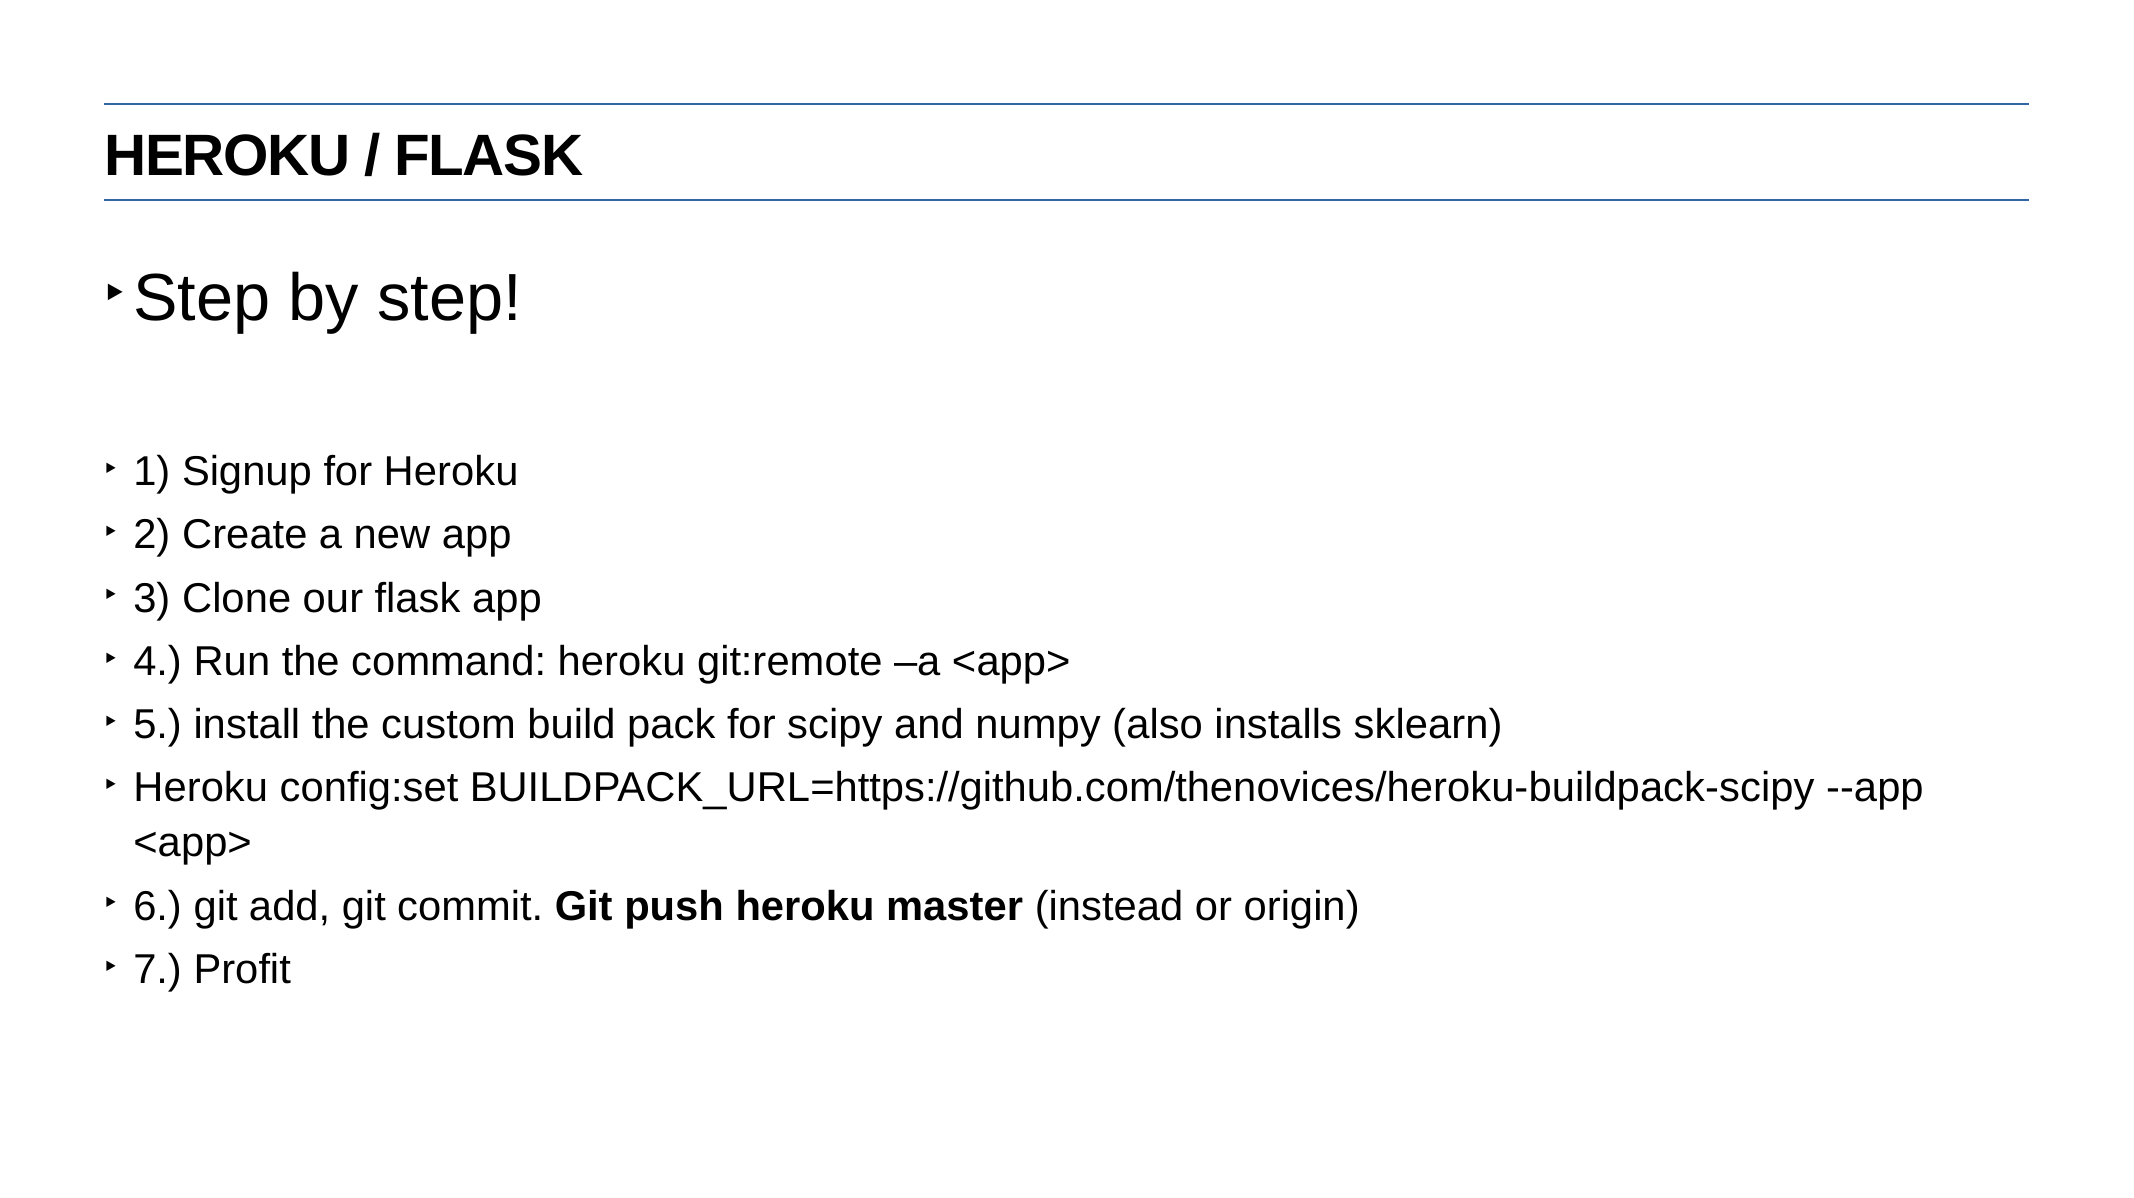

Heroku / FLask

Step by step!

1) Signup for Heroku
2) Create a new app
3) Clone our flask app
4.) Run the command: heroku git:remote –a <app>
5.) install the custom build pack for scipy and numpy (also installs sklearn)
Heroku config:set BUILDPACK_URL=https://github.com/thenovices/heroku-buildpack-scipy --app <app>
6.) git add, git commit. Git push heroku master (instead or origin)
7.) Profit